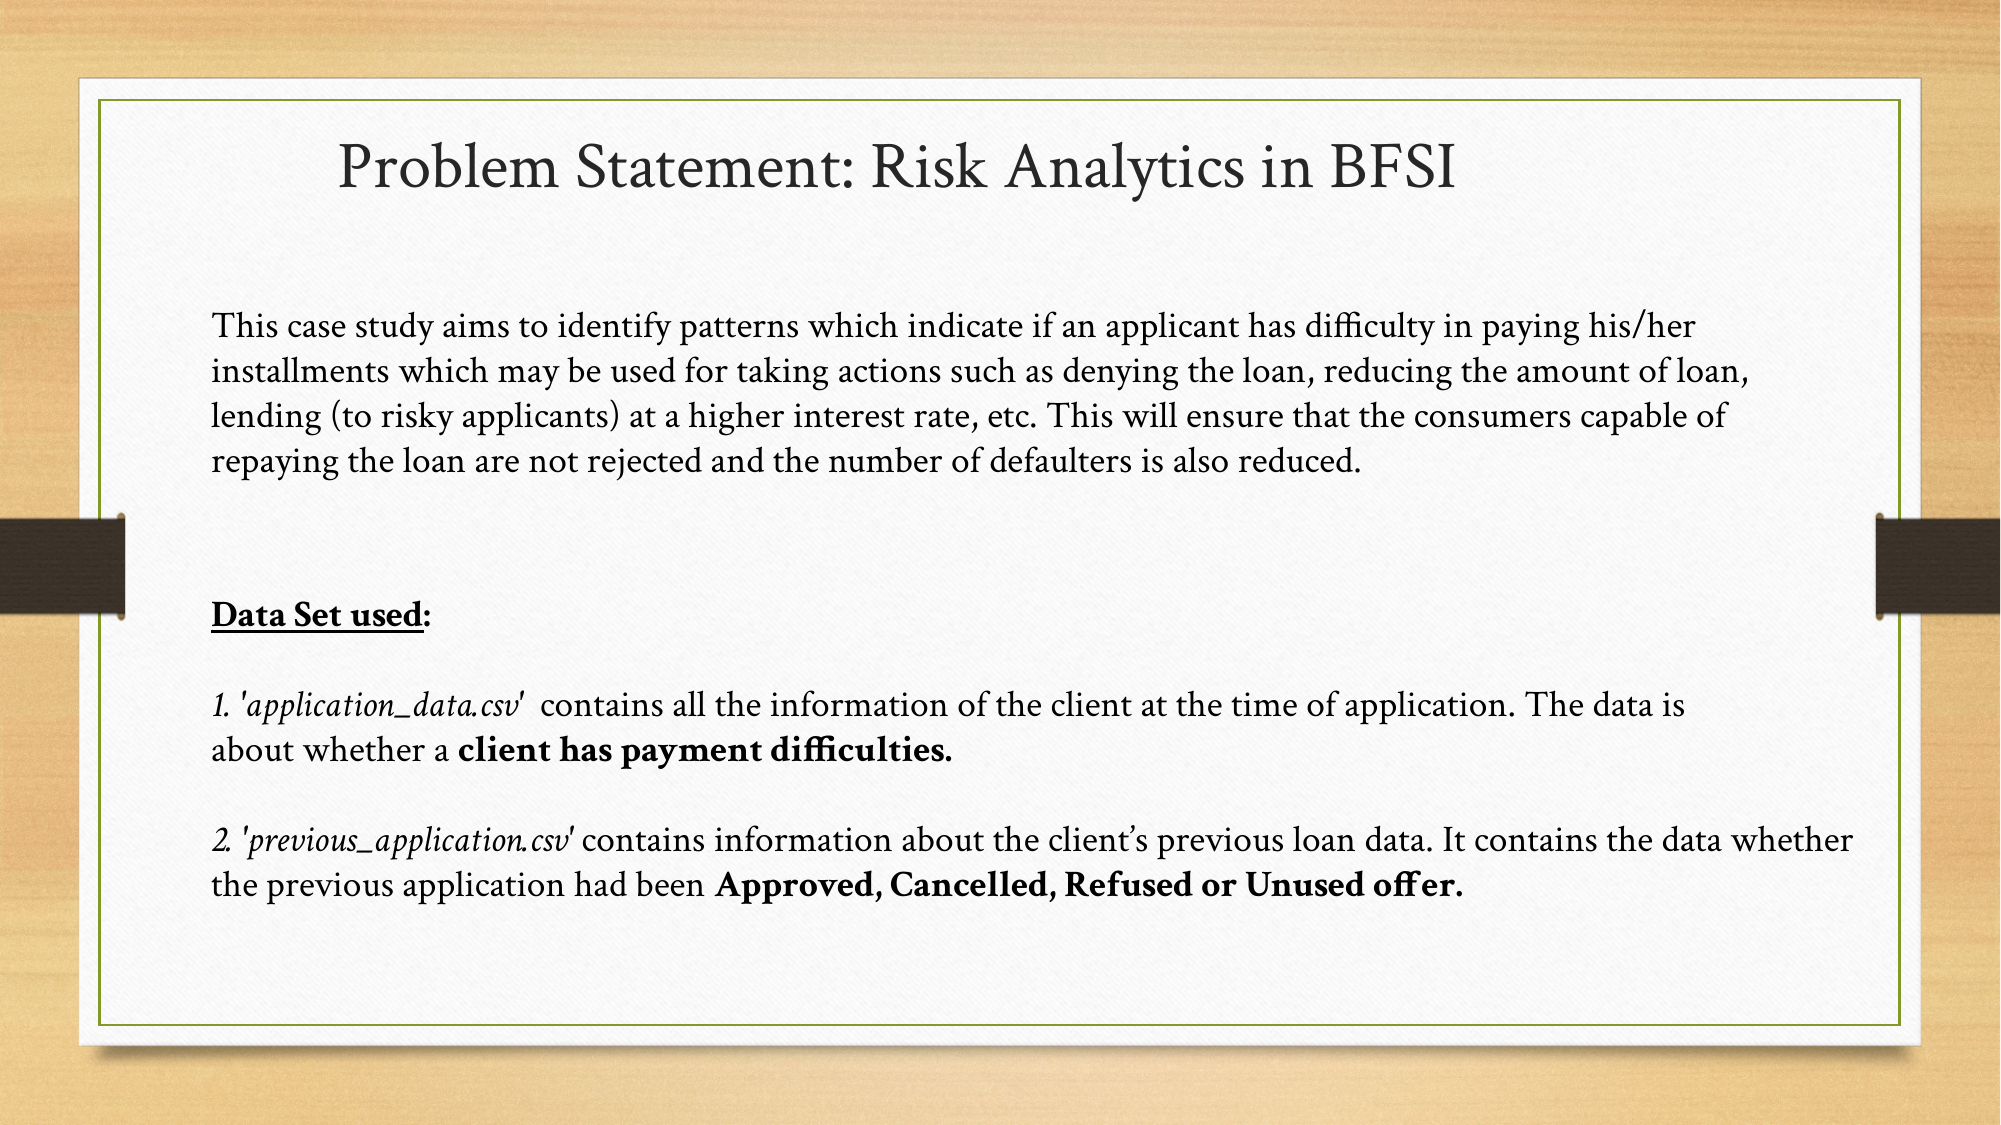

Problem Statement: Risk Analytics in BFSI
This case study aims to identify patterns which indicate if an applicant has difficulty in paying his/her installments which may be used for taking actions such as denying the loan, reducing the amount of loan, lending (to risky applicants) at a higher interest rate, etc. This will ensure that the consumers capable of repaying the loan are not rejected and the number of defaulters is also reduced.
Data Set used:

1. 'application_data.csv'  contains all the information of the client at the time of application. The data is about whether a client has payment difficulties.

2. 'previous_application.csv' contains information about the client’s previous loan data. It contains the data whether the previous application had been Approved, Cancelled, Refused or Unused offer.